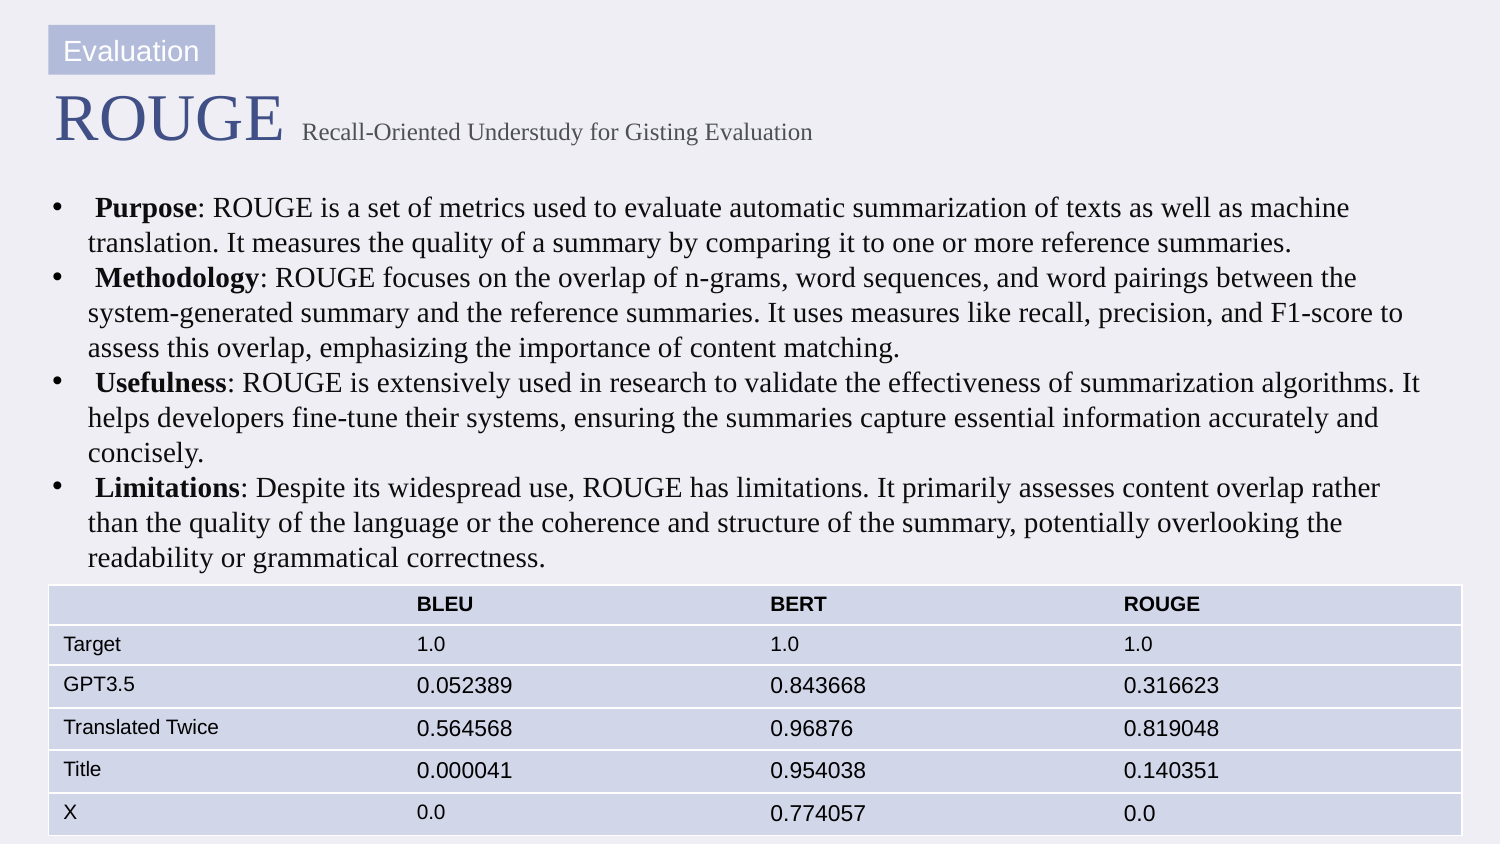

Evaluation
ROUGE Recall-Oriented Understudy for Gisting Evaluation

 Purpose: ROUGE is a set of metrics used to evaluate automatic summarization of texts as well as machine translation. It measures the quality of a summary by comparing it to one or more reference summaries.
 Methodology: ROUGE focuses on the overlap of n-grams, word sequences, and word pairings between the system-generated summary and the reference summaries. It uses measures like recall, precision, and F1-score to assess this overlap, emphasizing the importance of content matching.
 Usefulness: ROUGE is extensively used in research to validate the effectiveness of summarization algorithms. It helps developers fine-tune their systems, ensuring the summaries capture essential information accurately and concisely.
 Limitations: Despite its widespread use, ROUGE has limitations. It primarily assesses content overlap rather than the quality of the language or the coherence and structure of the summary, potentially overlooking the readability or grammatical correctness.
|  | BLEU | BERT | ROUGE |
| --- | --- | --- | --- |
| Target | 1.0 | 1.0 | 1.0 |
| GPT3.5 | 0.052389 | 0.843668 | 0.316623 |
| Translated Twice | 0.564568 | 0.96876 | 0.819048 |
| Title | 0.000041 | 0.954038 | 0.140351 |
| X | 0.0 | 0.774057 | 0.0 |